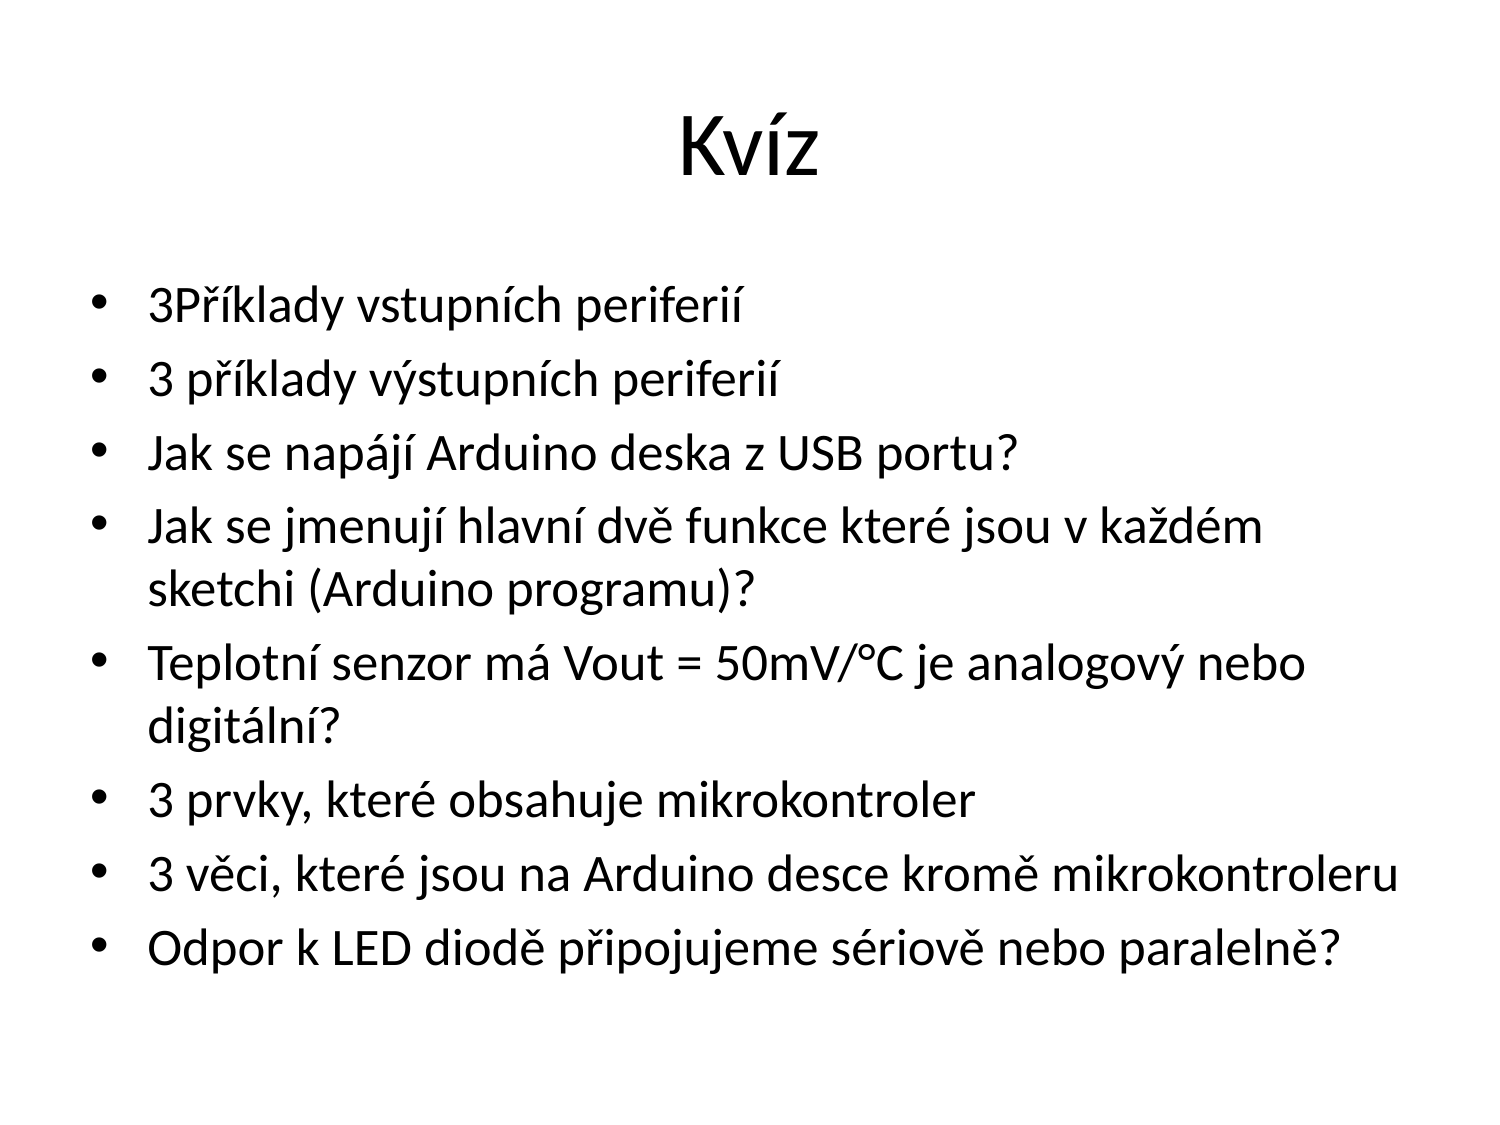

# Kvíz
3Příklady vstupních periferií
3 příklady výstupních periferií
Jak se napájí Arduino deska z USB portu?
Jak se jmenují hlavní dvě funkce které jsou v každém sketchi (Arduino programu)?
Teplotní senzor má Vout = 50mV/°C je analogový nebo digitální?
3 prvky, které obsahuje mikrokontroler
3 věci, které jsou na Arduino desce kromě mikrokontroleru
Odpor k LED diodě připojujeme sériově nebo paralelně?